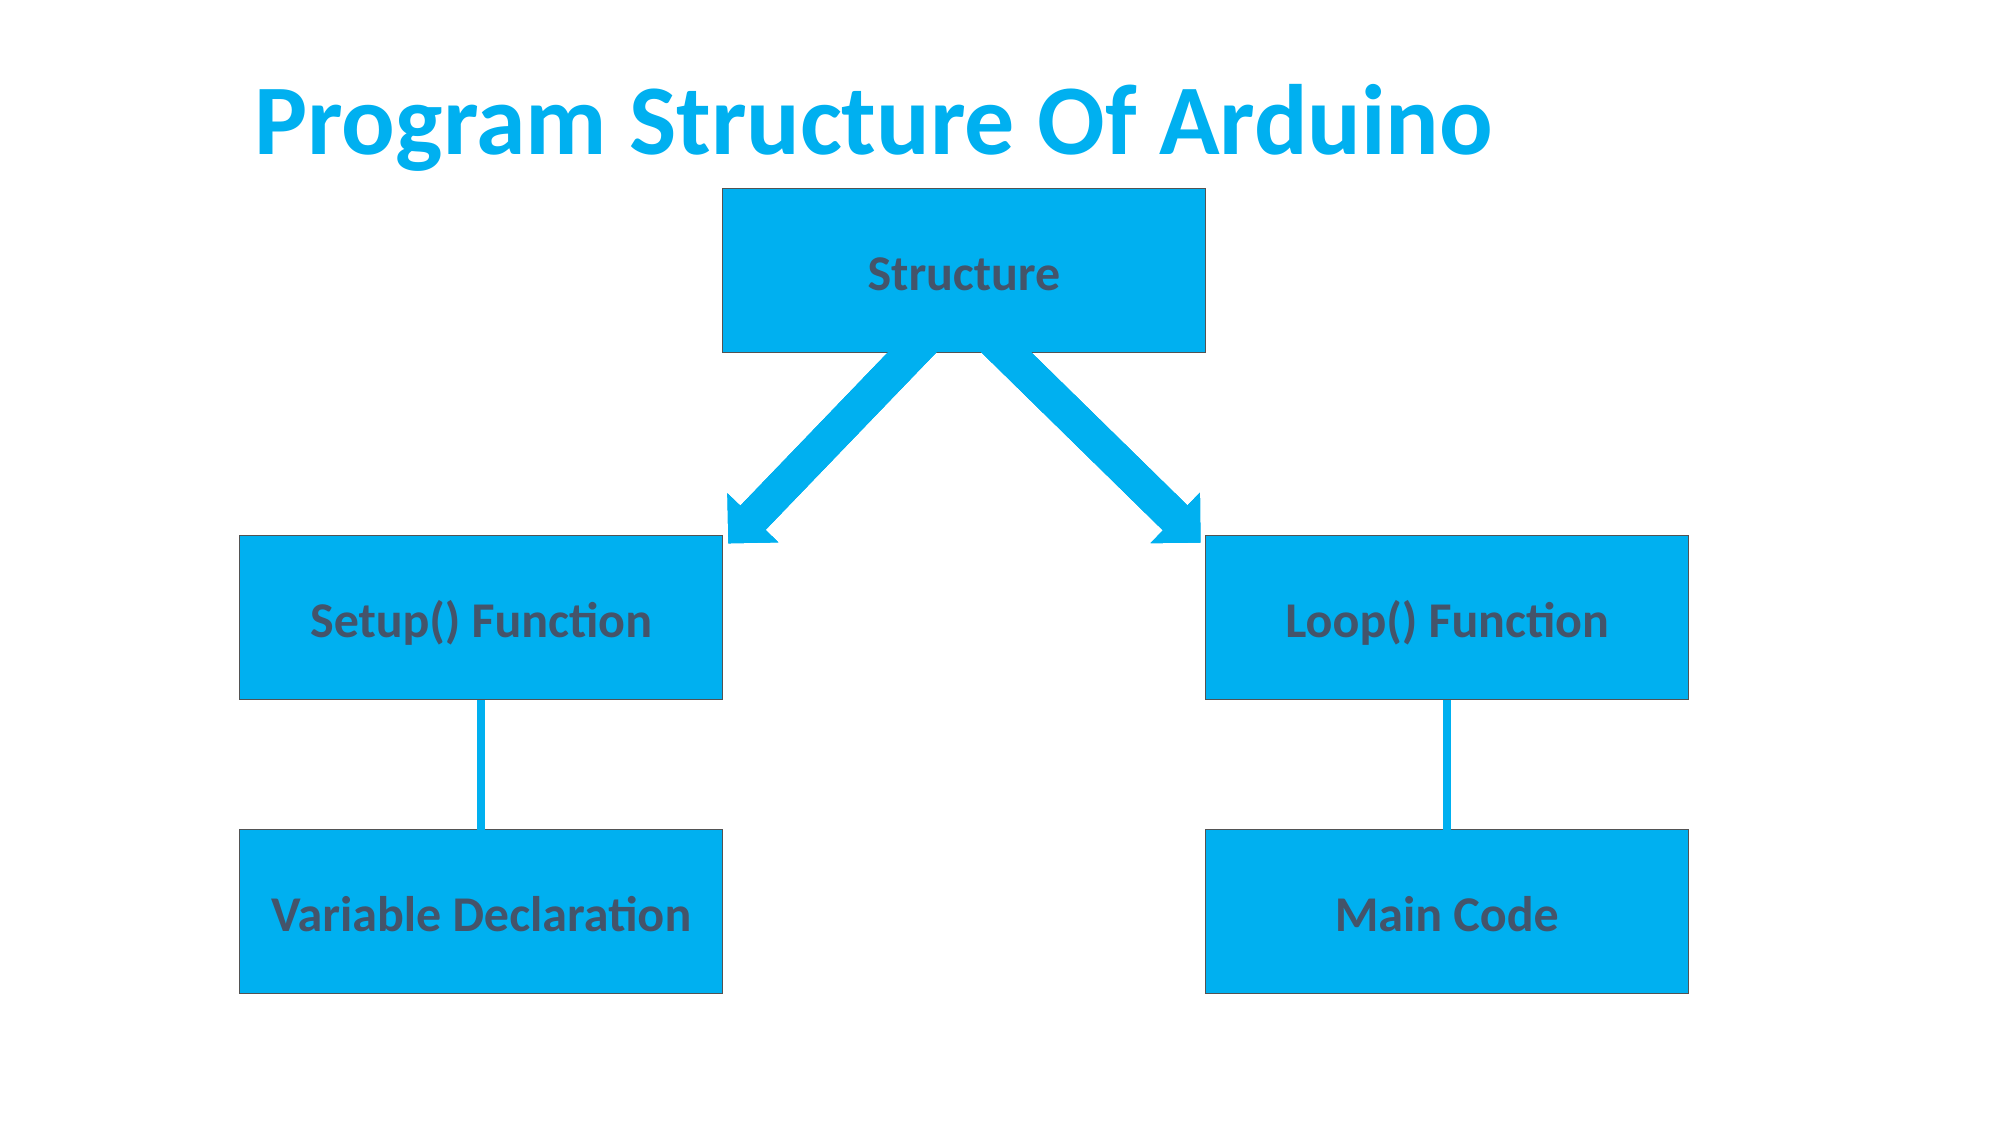

Program Structure Of Arduino
Structure

Setup() Function
Setup() Function
Loop() Function
Setup() Function
Loop() Function
Setup() Function
Loop() Function

Variable Declaration
Main Code
Variable Declaration
Main Code
Variable Declaration